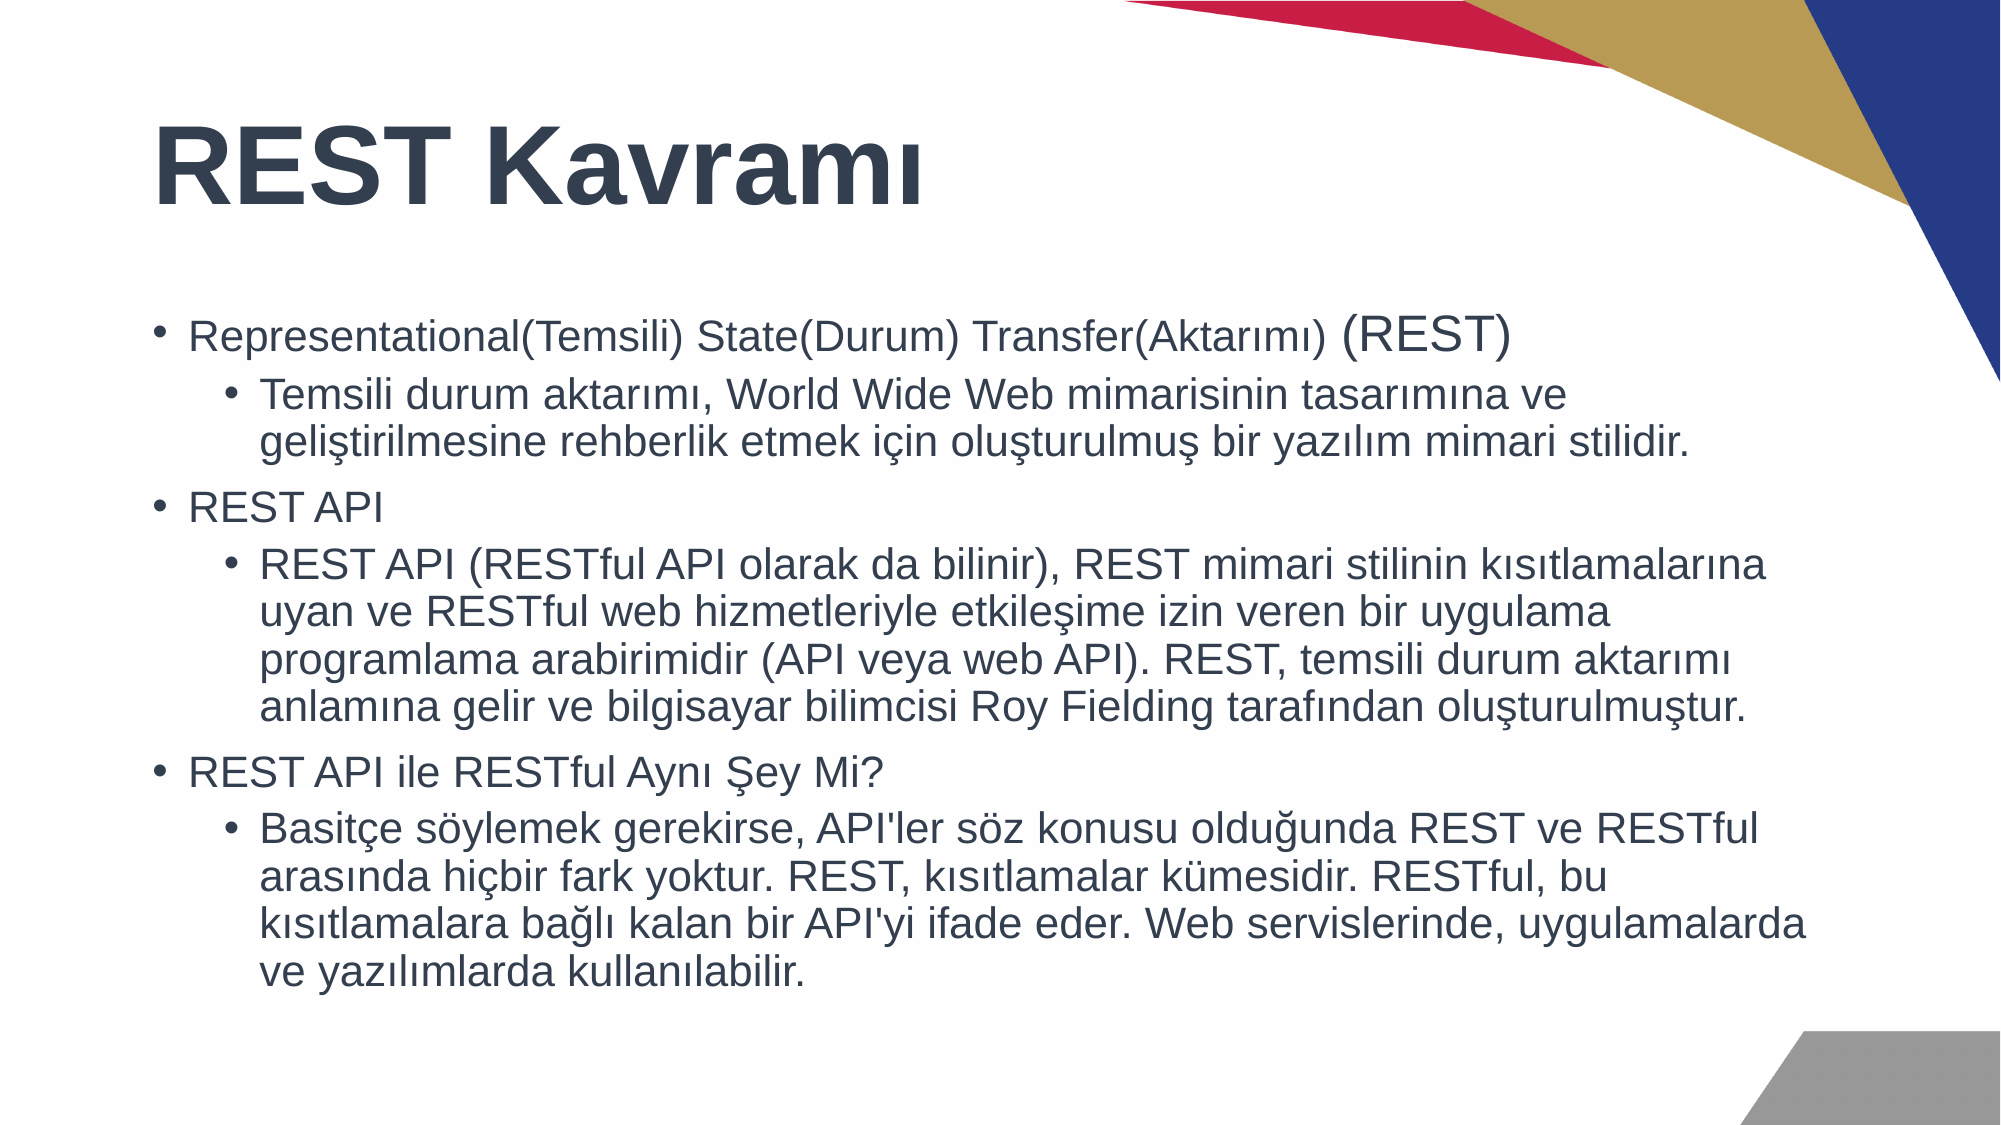

# REST Kavramı
Representational(Temsili) State(Durum) Transfer(Aktarımı) (REST)
Temsili durum aktarımı, World Wide Web mimarisinin tasarımına ve geliştirilmesine rehberlik etmek için oluşturulmuş bir yazılım mimari stilidir.
REST API
REST API (RESTful API olarak da bilinir), REST mimari stilinin kısıtlamalarına uyan ve RESTful web hizmetleriyle etkileşime izin veren bir uygulama programlama arabirimidir (API veya web API). REST, temsili durum aktarımı anlamına gelir ve bilgisayar bilimcisi Roy Fielding tarafından oluşturulmuştur.
REST API ile RESTful Aynı Şey Mi?
Basitçe söylemek gerekirse, API'ler söz konusu olduğunda REST ve RESTful arasında hiçbir fark yoktur. REST, kısıtlamalar kümesidir. RESTful, bu kısıtlamalara bağlı kalan bir API'yi ifade eder. Web servislerinde, uygulamalarda ve yazılımlarda kullanılabilir.